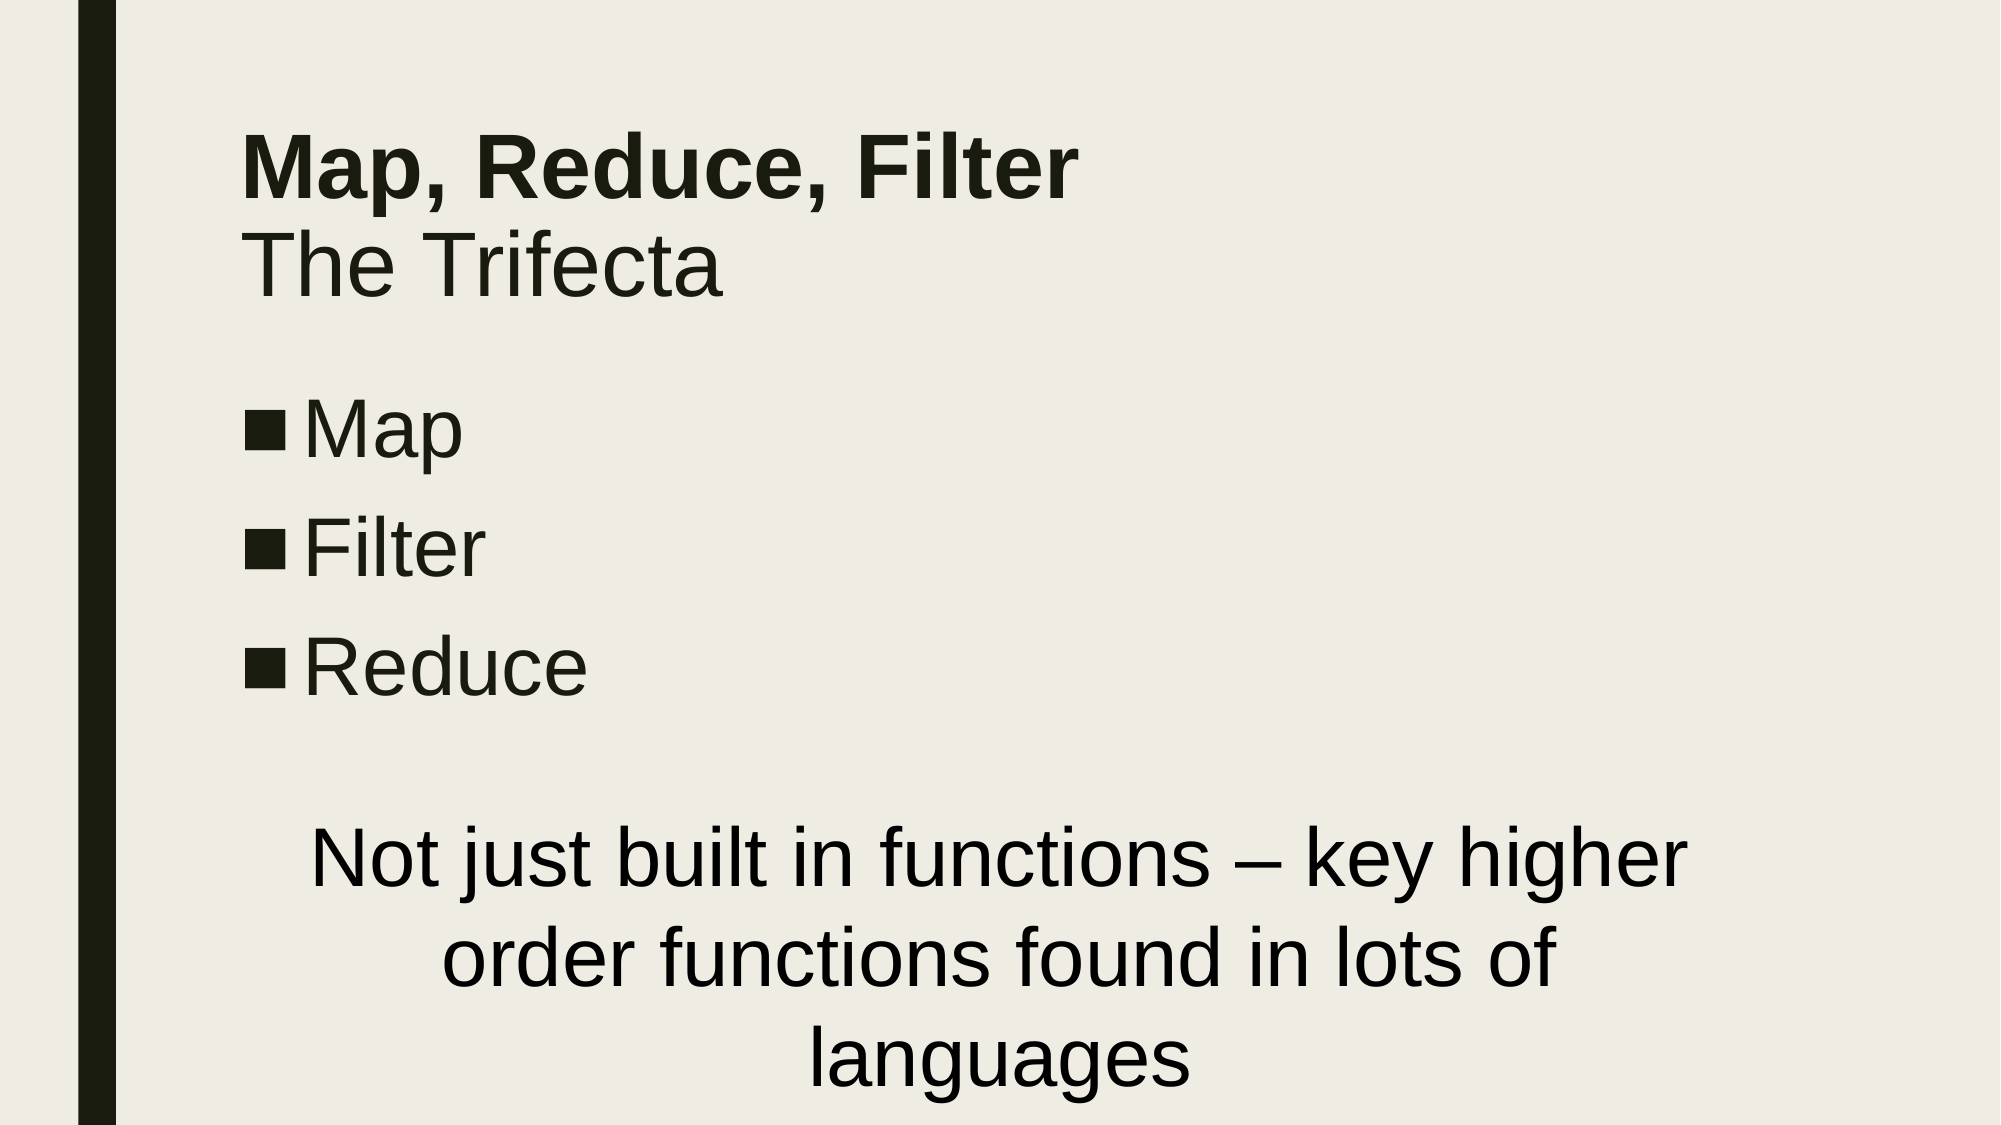

# Map, Reduce, Filter The Trifecta
Map
Filter
Reduce
Not just built in functions – key higher order functions found in lots of languages